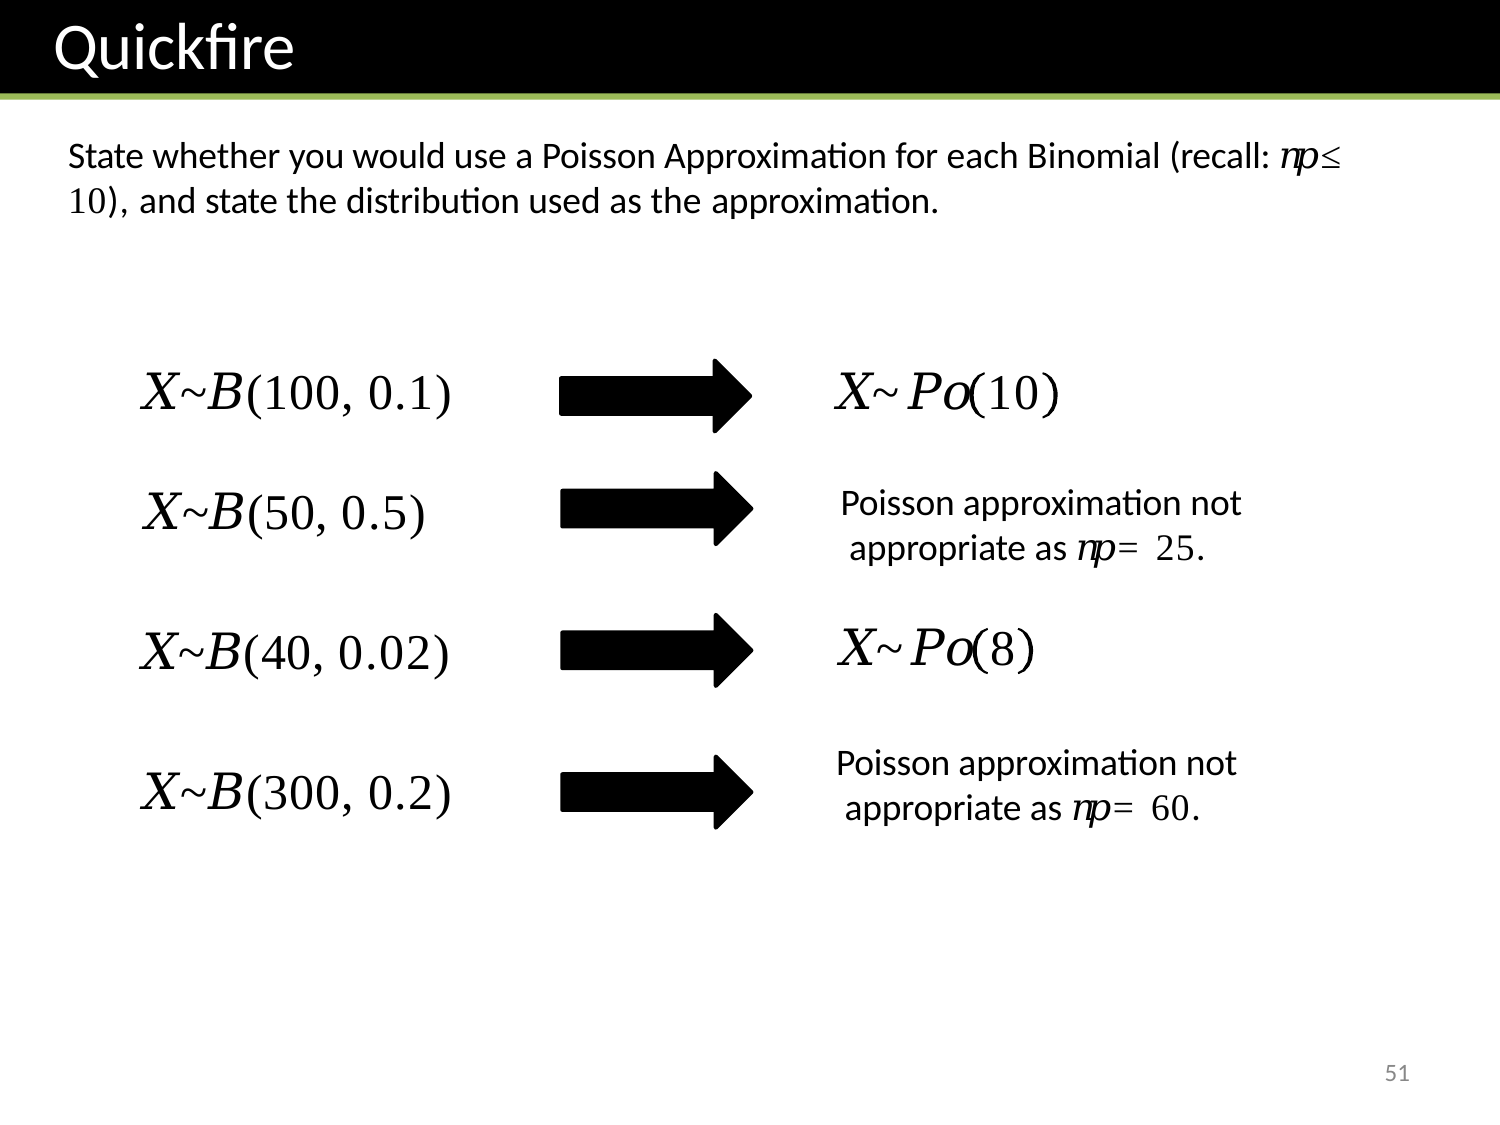

# Quickfire

State whether you would use a Poisson Approximation for each Binomial (recall: 𝑛𝑝 ≤  10), and state the distribution used as the approximation.
𝑋~𝐵(100, 0.1)
𝑋~𝑃𝑜	10

Poisson approximation not  appropriate as 𝑛𝑝 = 25.
𝑋~𝐵(50, 0.5)

𝑋~𝑃𝑜	8
𝑋~𝐵(40, 0.02)

Poisson approximation not  appropriate as 𝑛𝑝 = 60.

𝑋~𝐵(300, 0.2)
51